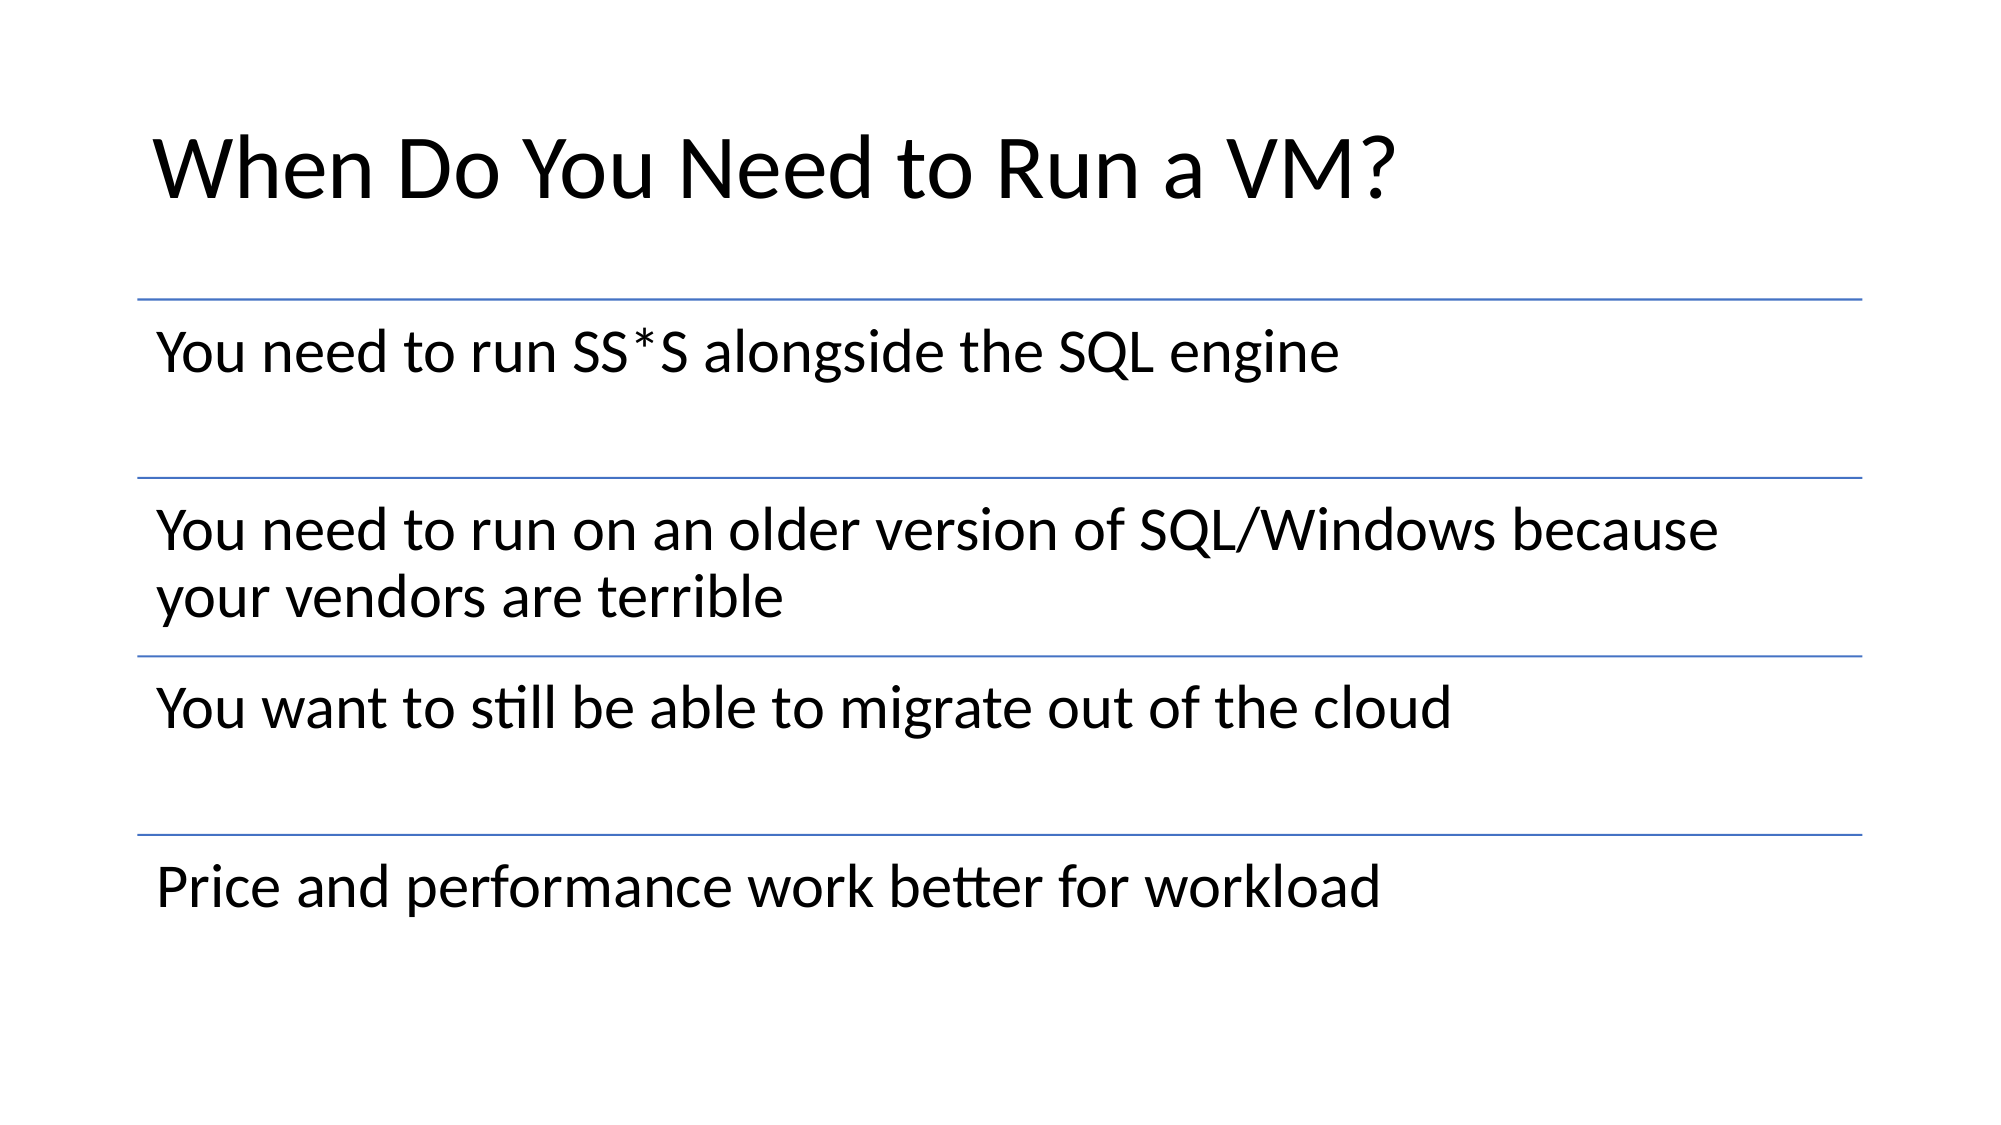

# When Do You Need to Run a VM?
You need to run SS*S alongside the SQL engine
You need to run on an older version of SQL/Windows because your vendors are terrible
You want to still be able to migrate out of the cloud
Price and performance work better for workload